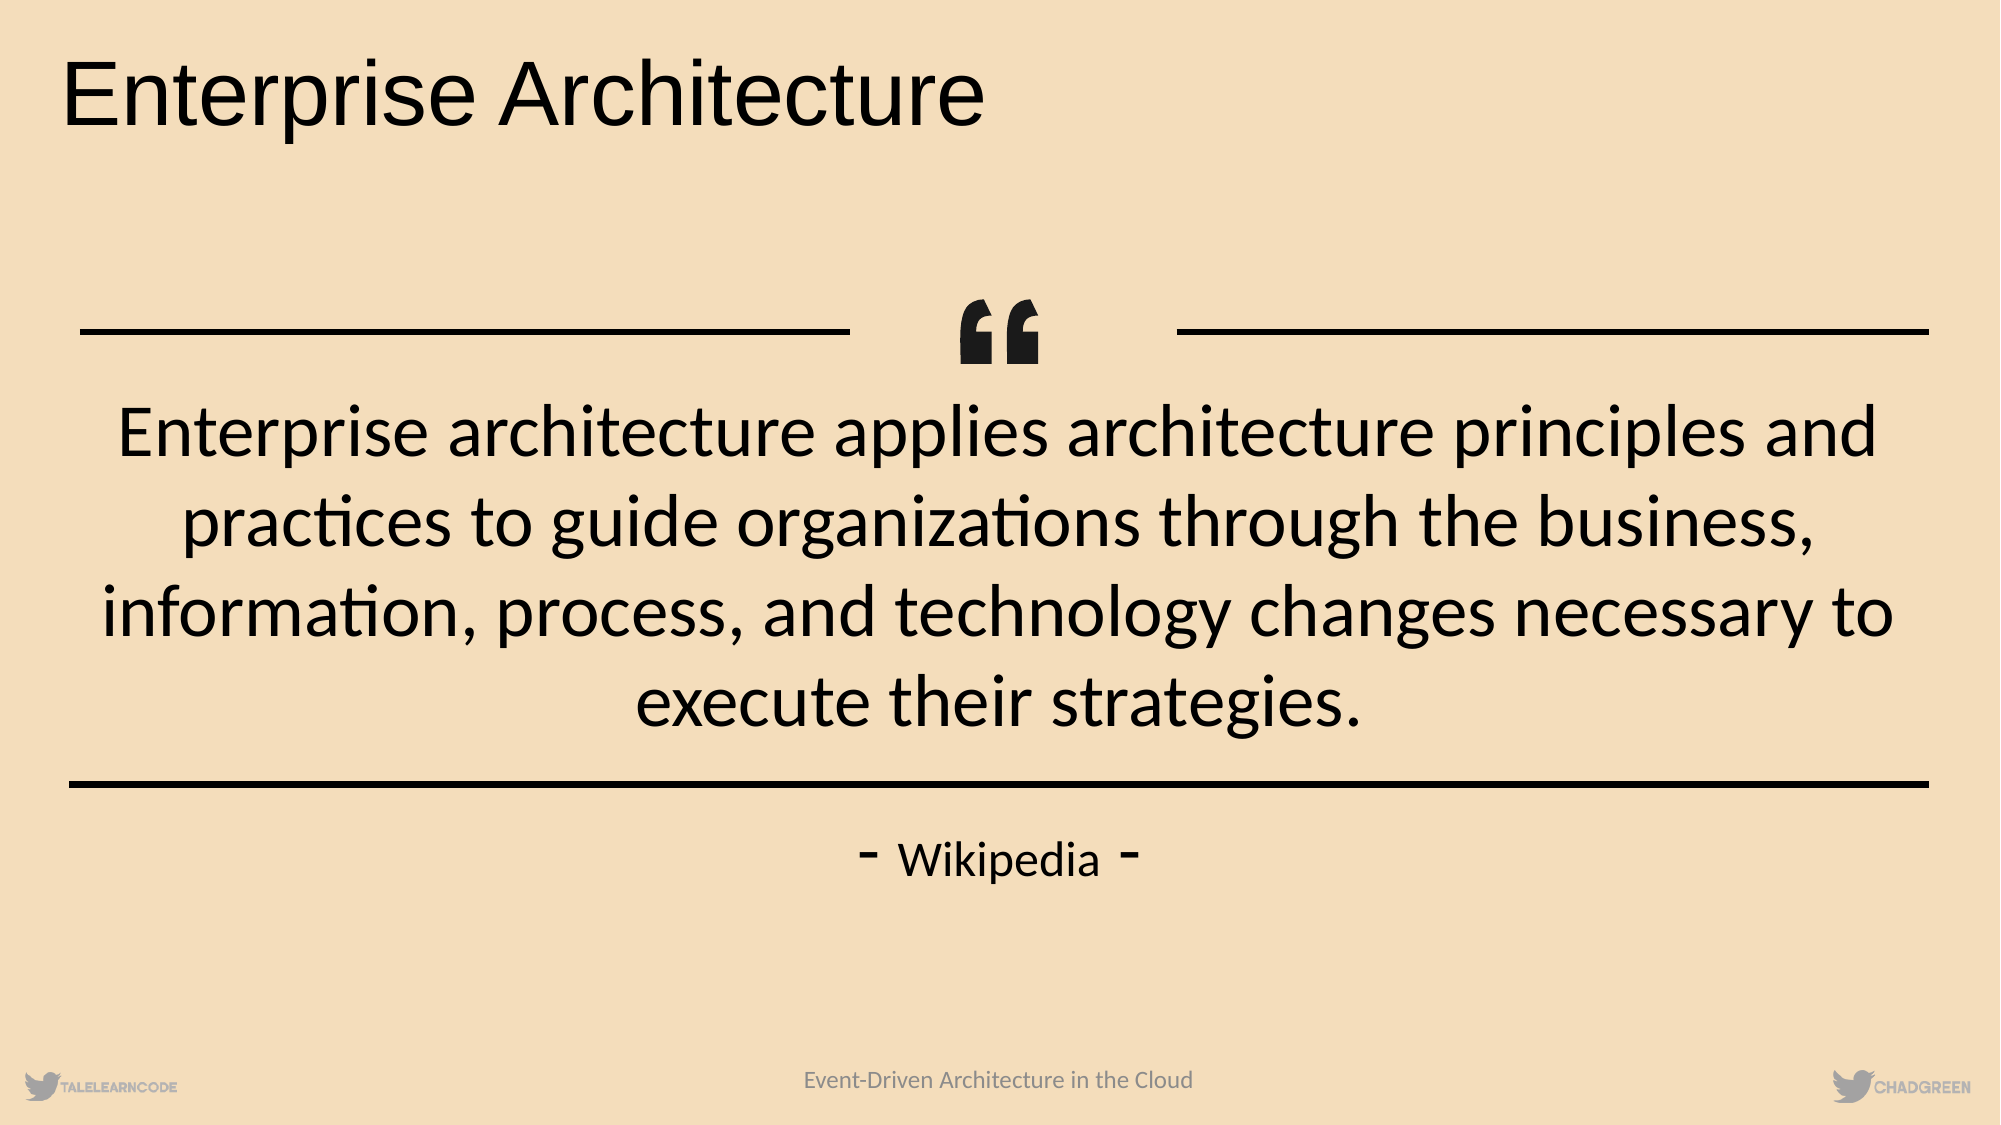

# Enterprise Architecture

Enterprise architecture applies architecture principles and practices to guide organizations through the business, information, process, and technology changes necessary to execute their strategies.
- Wikipedia -